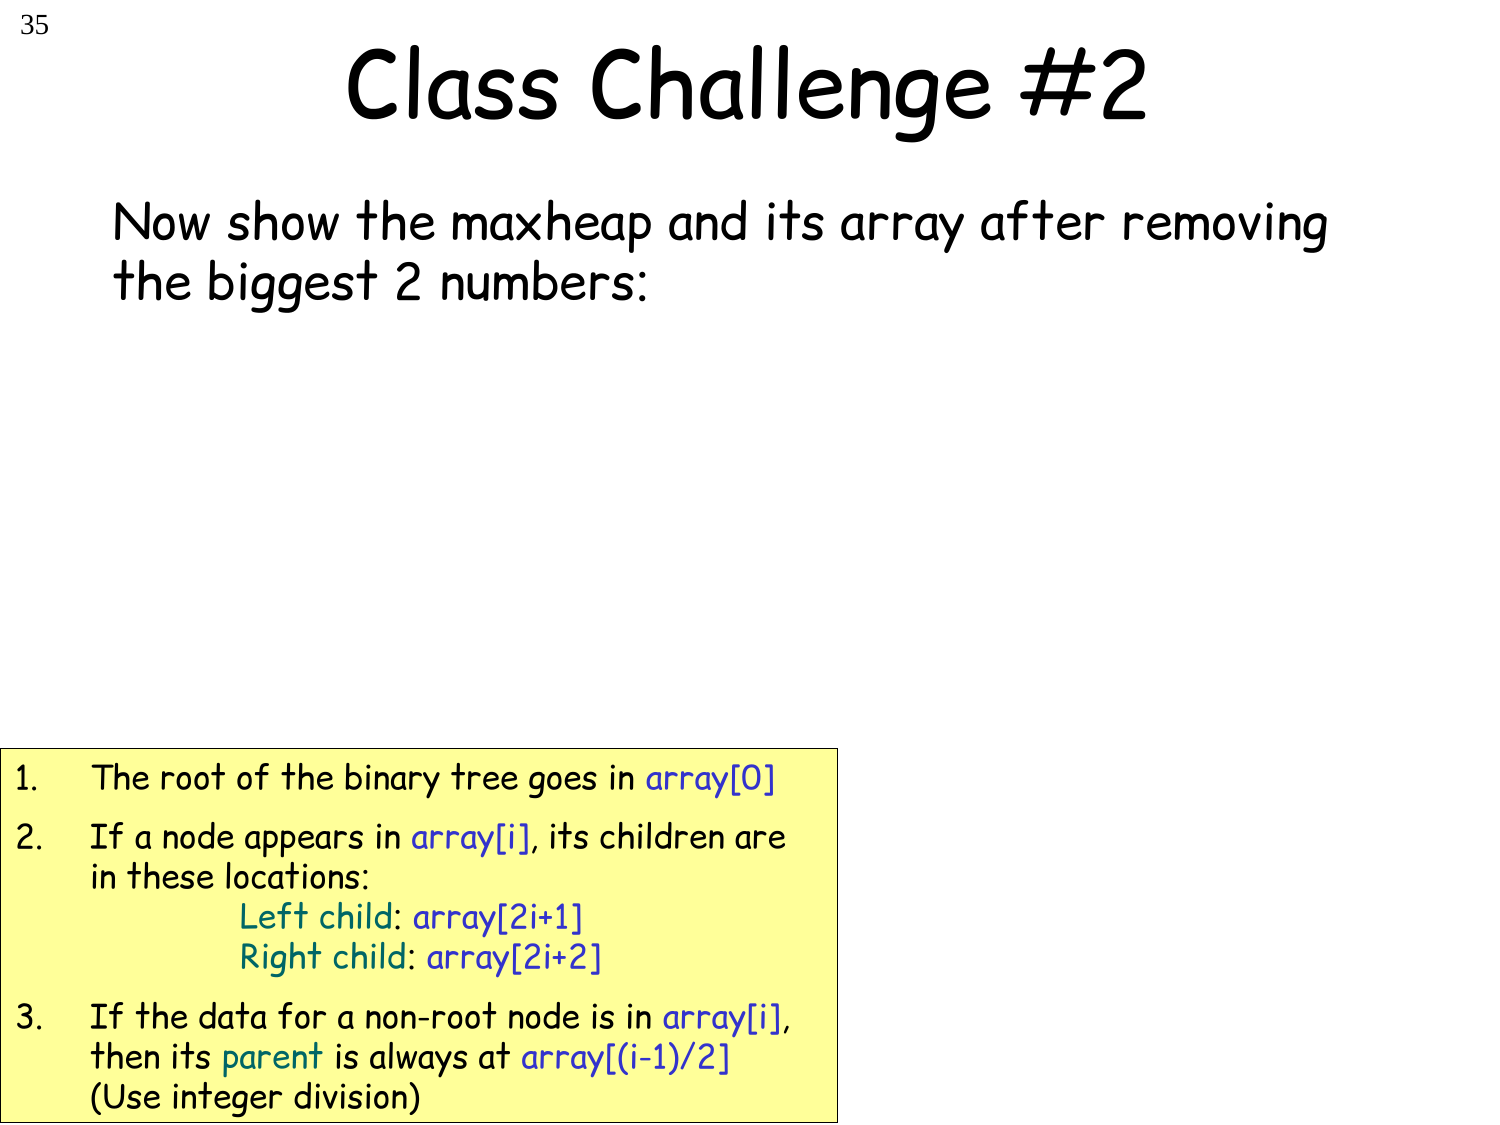

# Class Challenge #2
35
Now show the maxheap and its array after removing the biggest 2 numbers:

12
8
6
5
0
4
3
1

           12
      8         6
   5   0    4   3
 1

The root of the binary tree goes in array[0]
If a node appears in array[i], its children are in these locations:
		Left child: array[2i+1]
		Right child: array[2i+2]
3.	If the data for a non-root node is in array[i], then its parent is always at array[(i-1)/2]
(Use integer division)